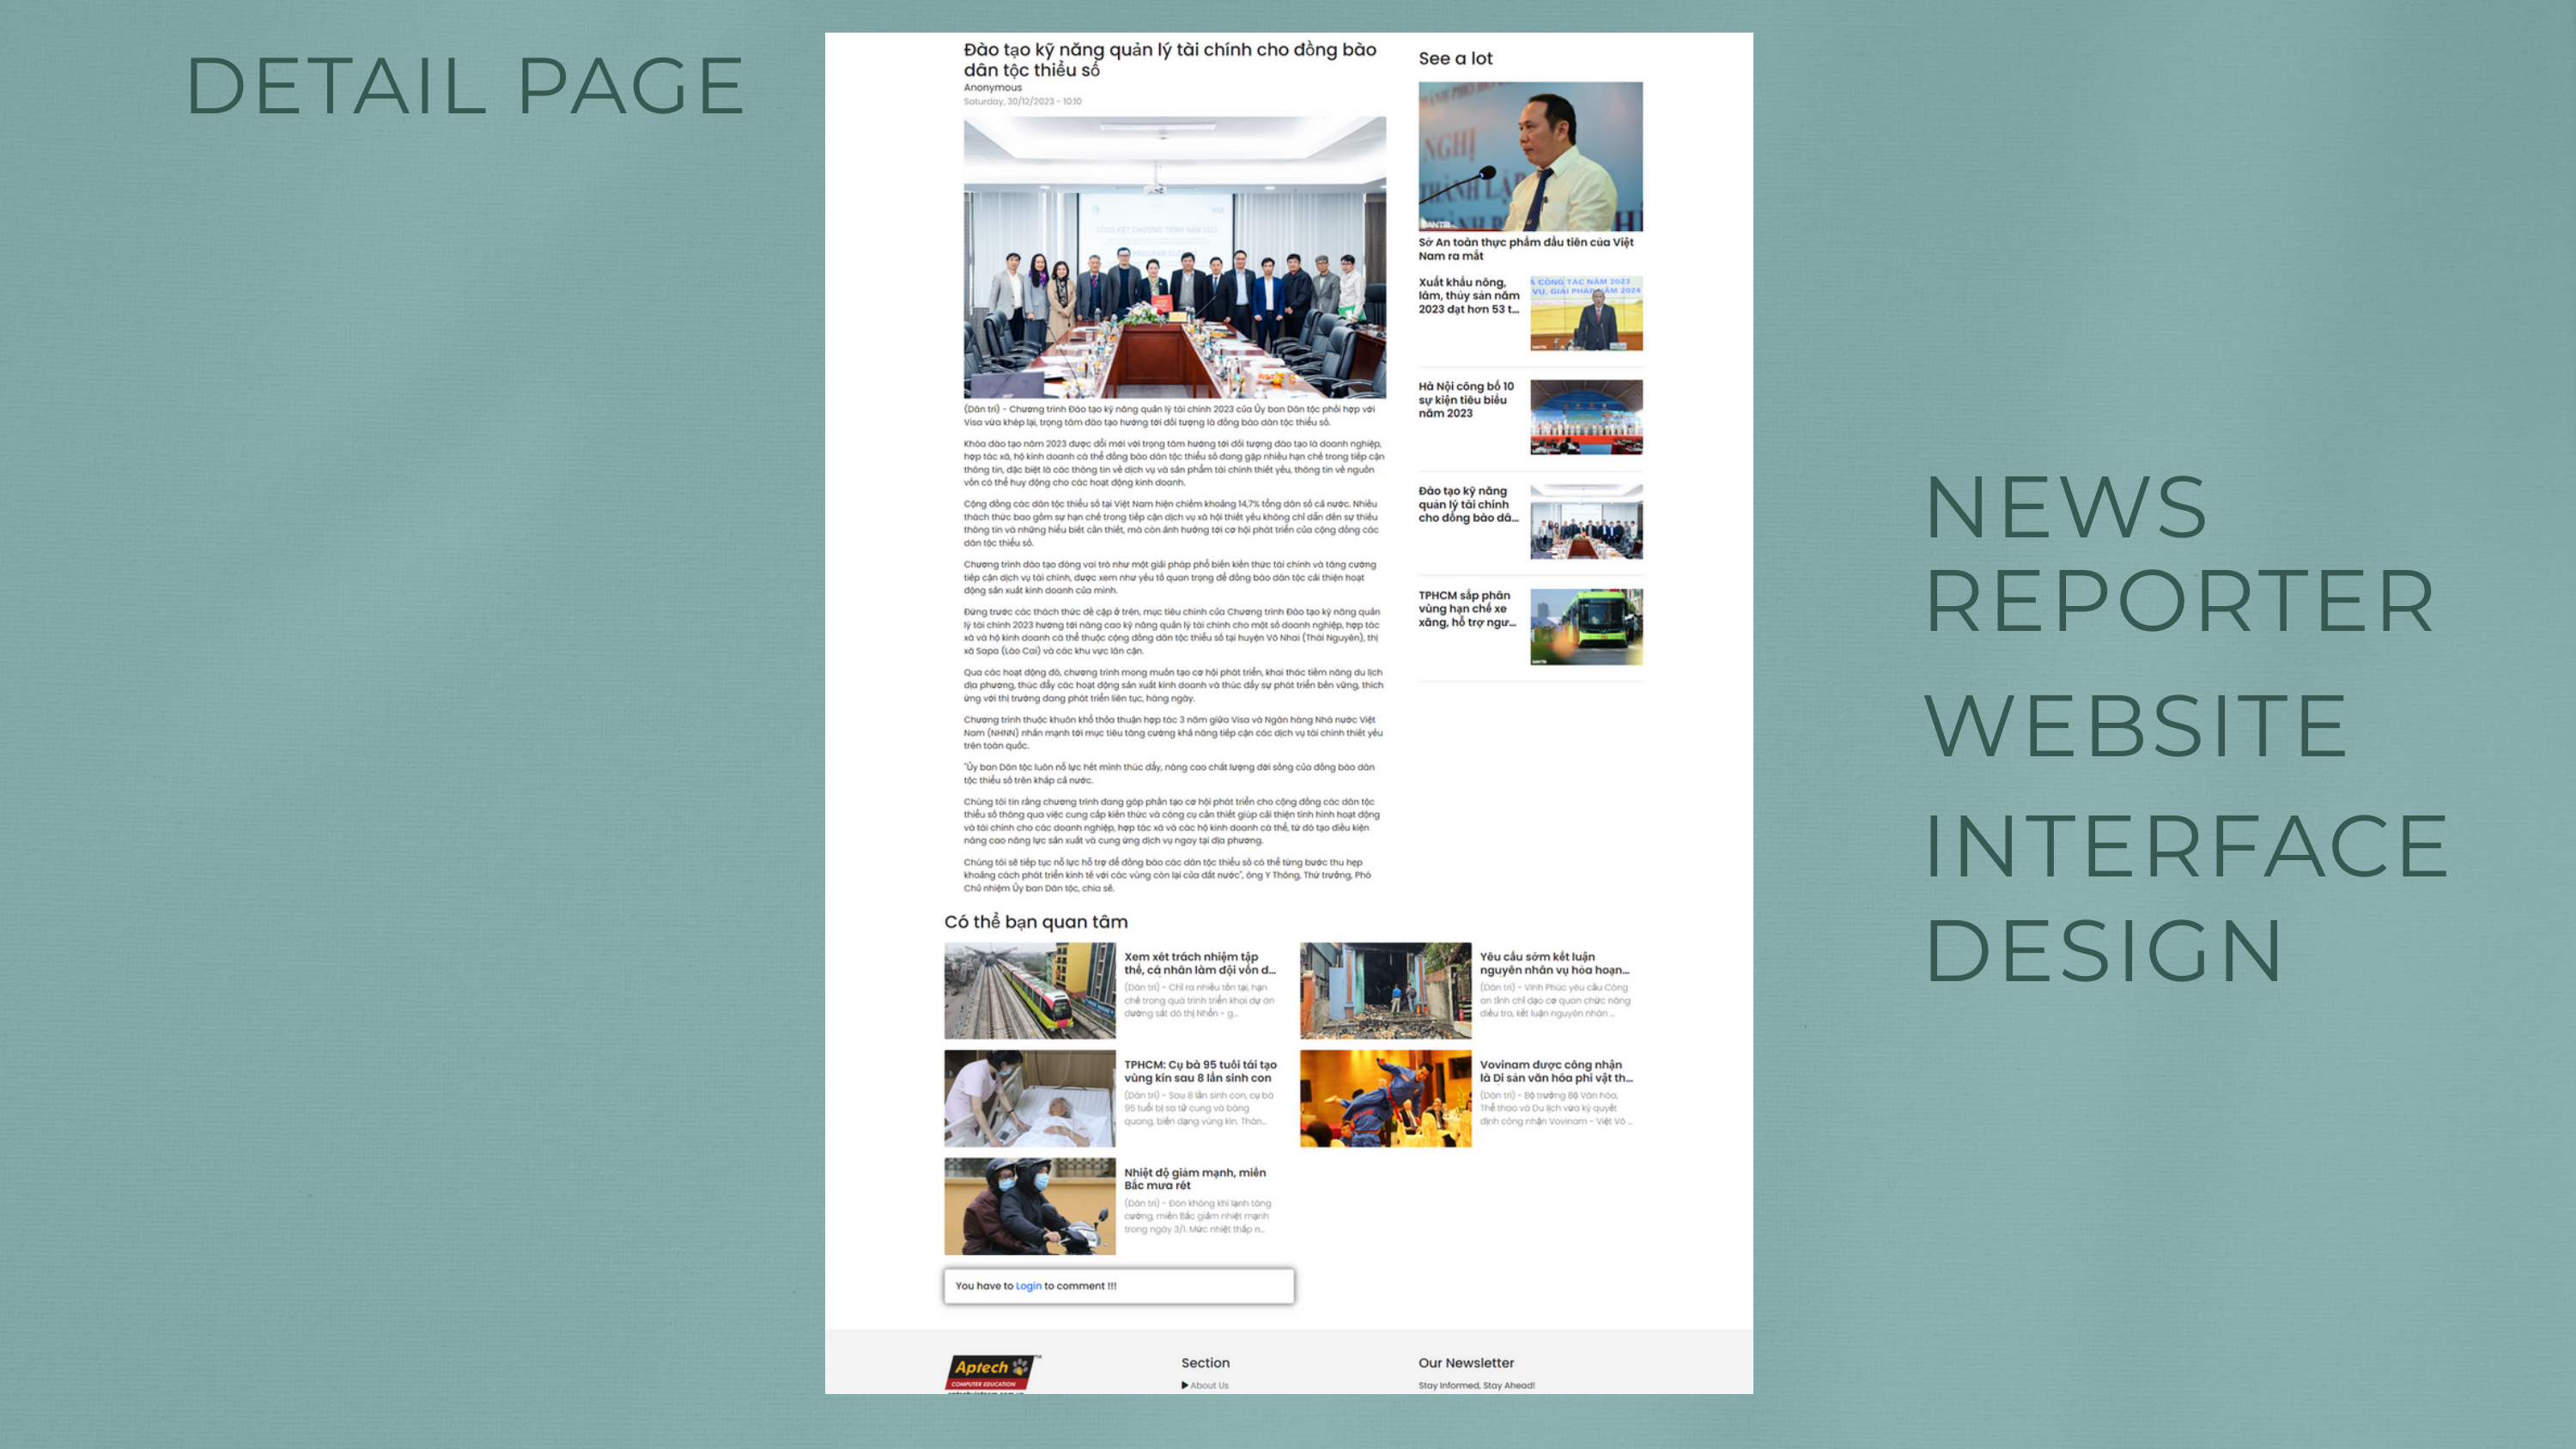

DETAIL PAGE
NEWS REPORTER
WEBSITE
INTERFACE
DESIGN